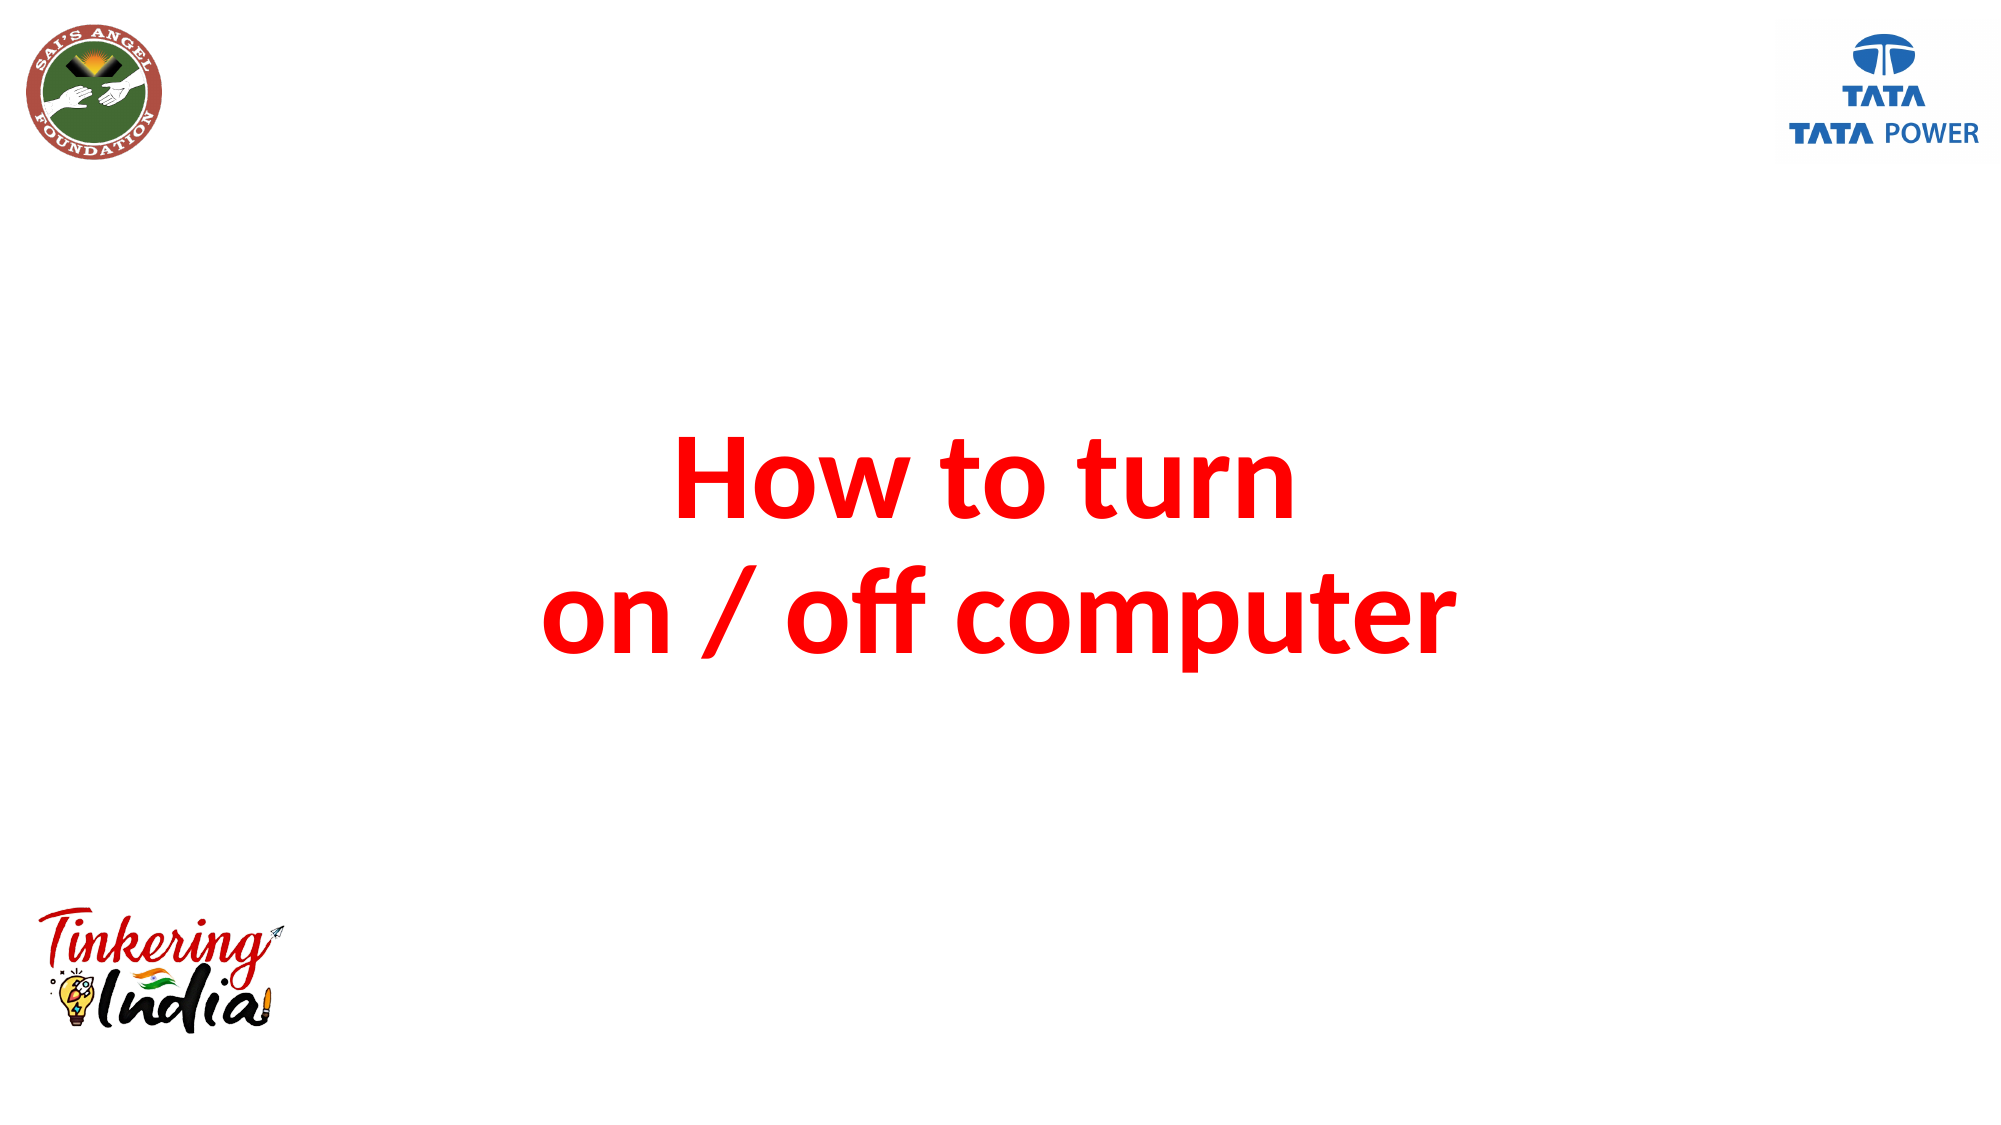

# How to turn on / off computer